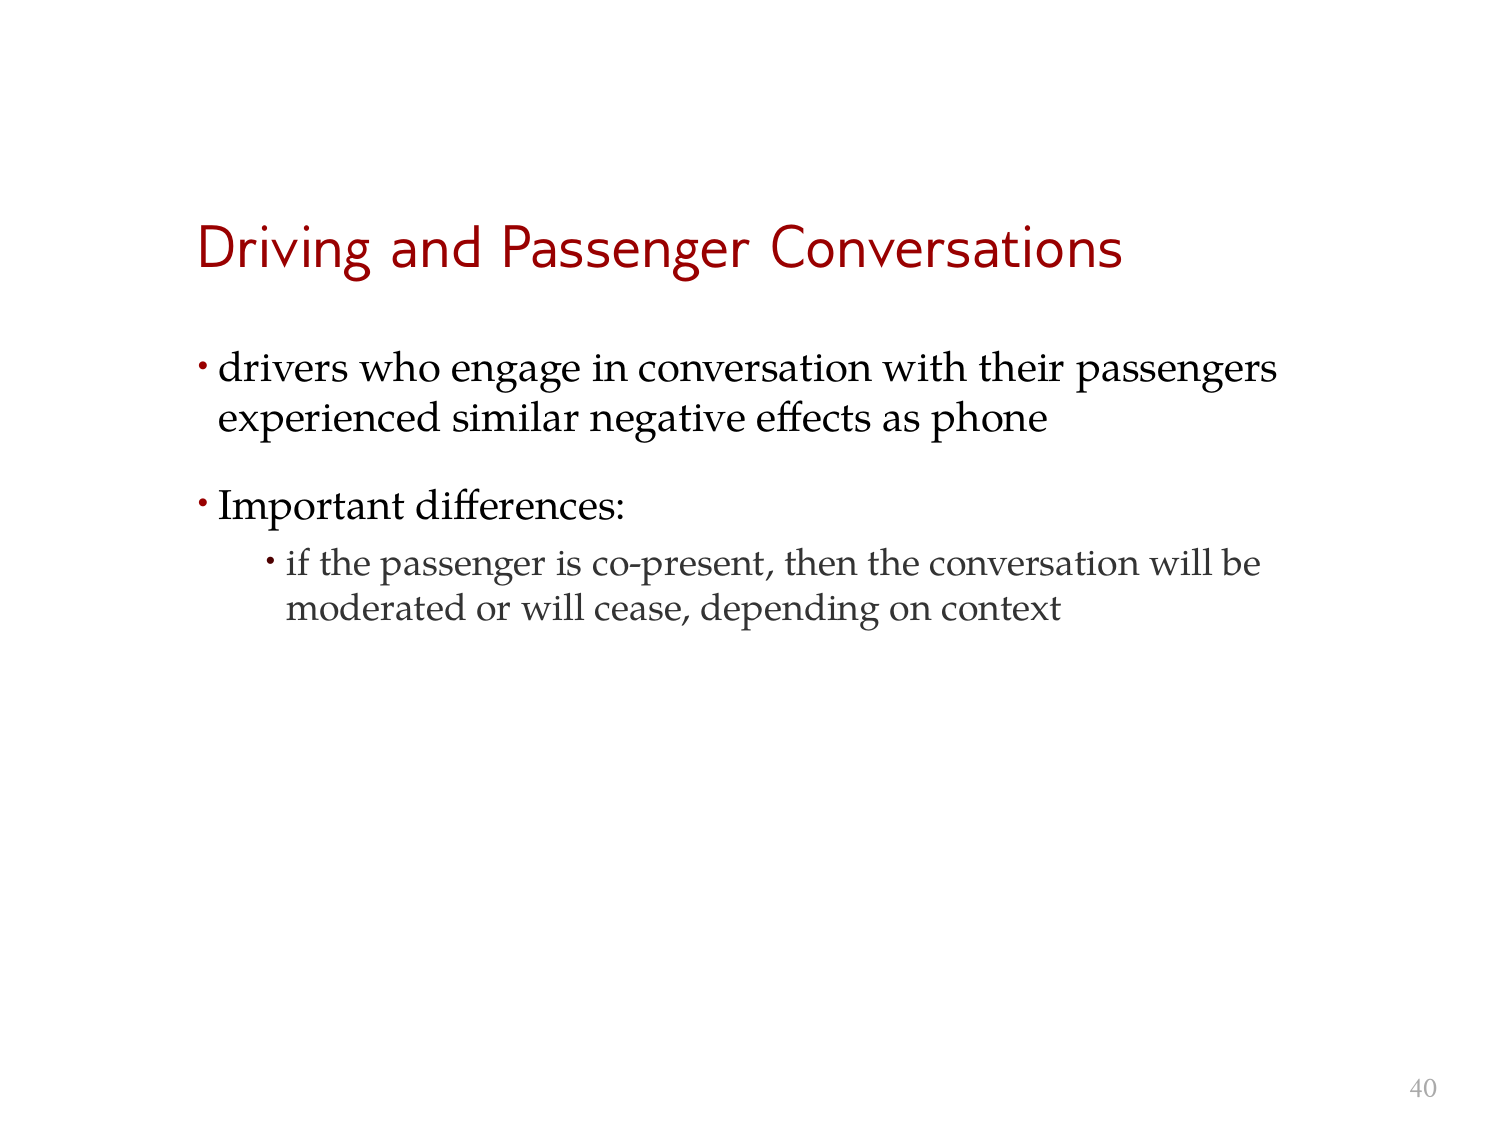

# Driving and Passenger Conversations
drivers who engage in conversation with their passengers experienced similar negative effects as phone
Important differences:
if the passenger is co-present, then the conversation will be moderated or will cease, depending on context
40